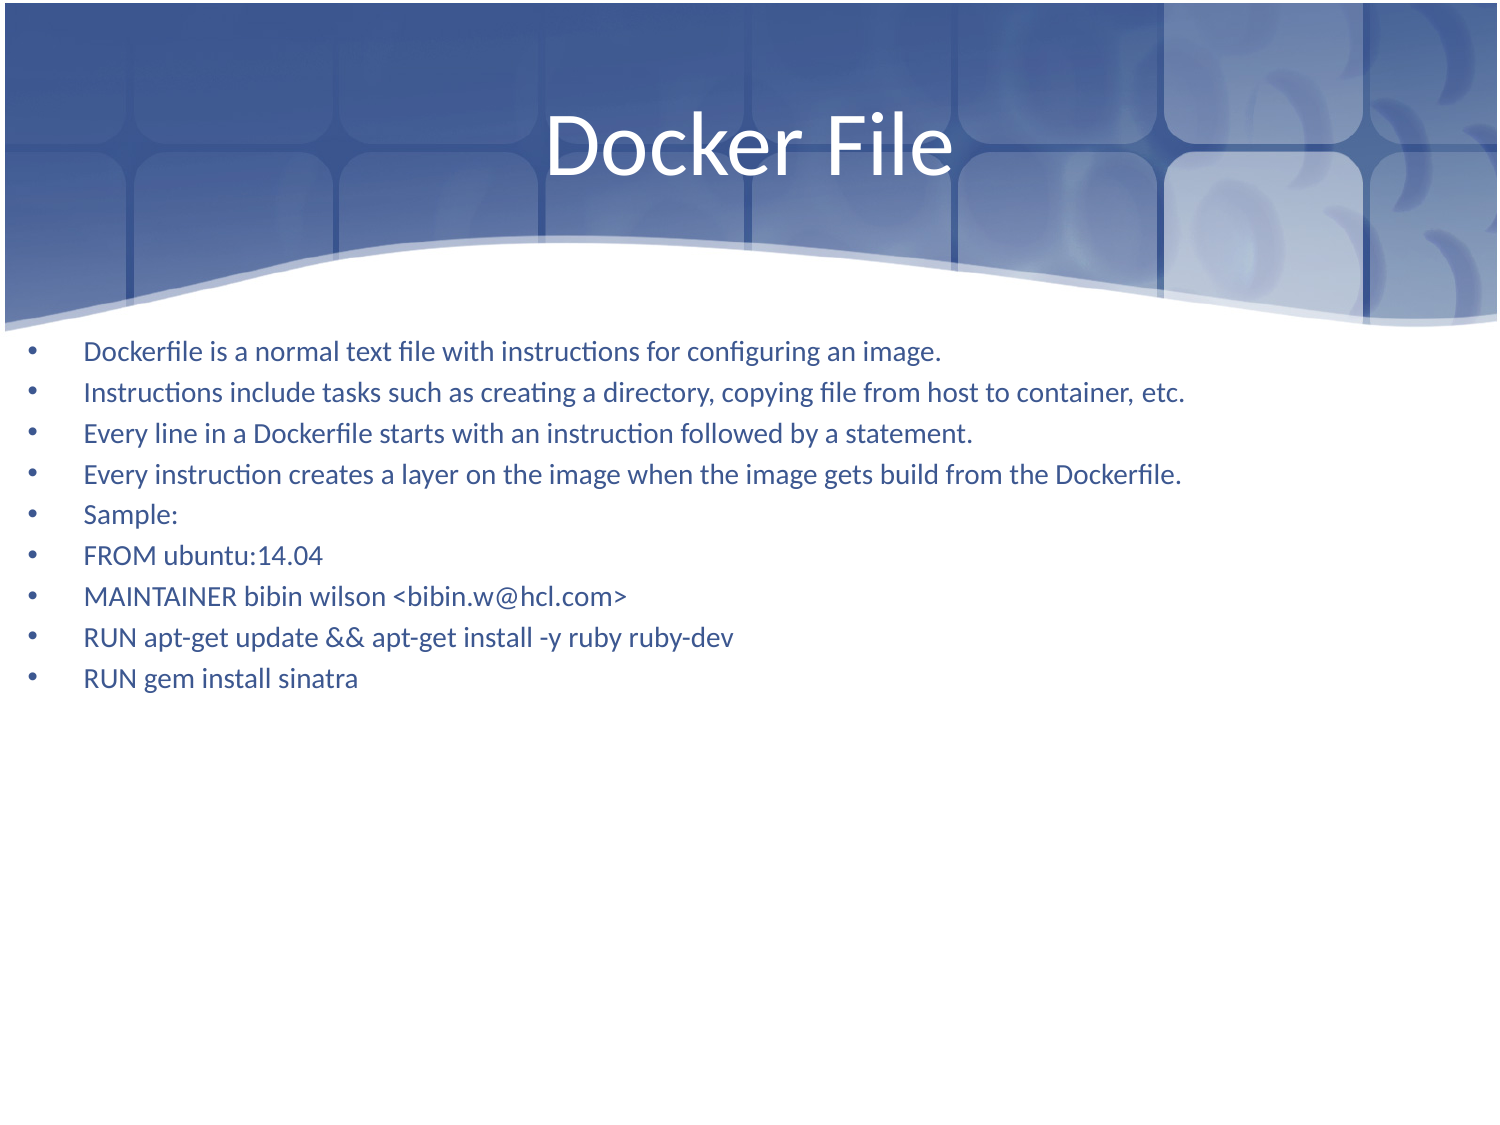

# Docker File
Dockerfile is a normal text file with instructions for configuring an image.
Instructions include tasks such as creating a directory, copying file from host to container, etc.
Every line in a Dockerfile starts with an instruction followed by a statement.
Every instruction creates a layer on the image when the image gets build from the Dockerfile.
Sample:
FROM ubuntu:14.04
MAINTAINER bibin wilson <bibin.w@hcl.com>
RUN apt-get update && apt-get install -y ruby ruby-dev
RUN gem install sinatra